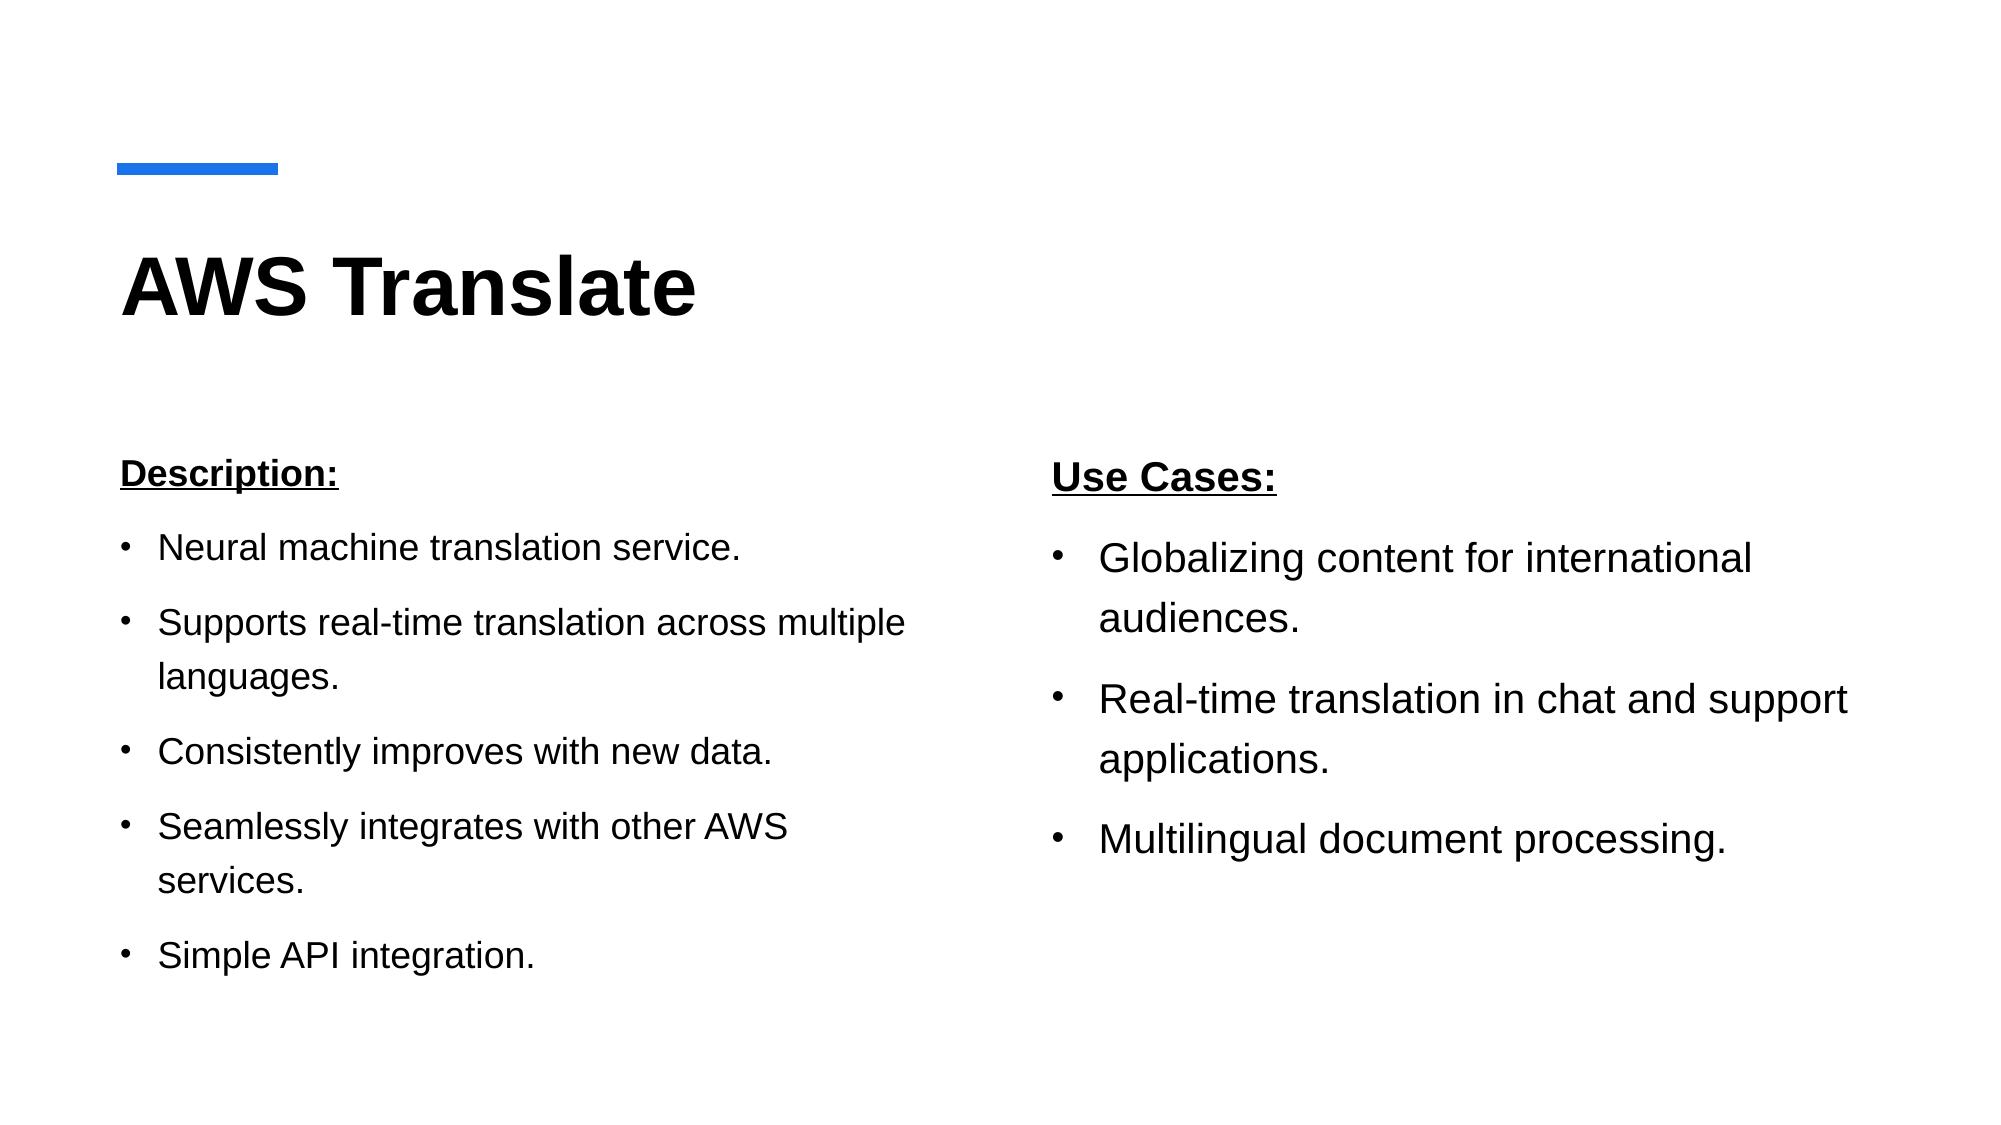

# AWS Translate
Description:
Neural machine translation service.
Supports real-time translation across multiple languages.
Consistently improves with new data.
Seamlessly integrates with other AWS services.
Simple API integration.
Use Cases:
Globalizing content for international audiences.
Real-time translation in chat and support applications.
Multilingual document processing.